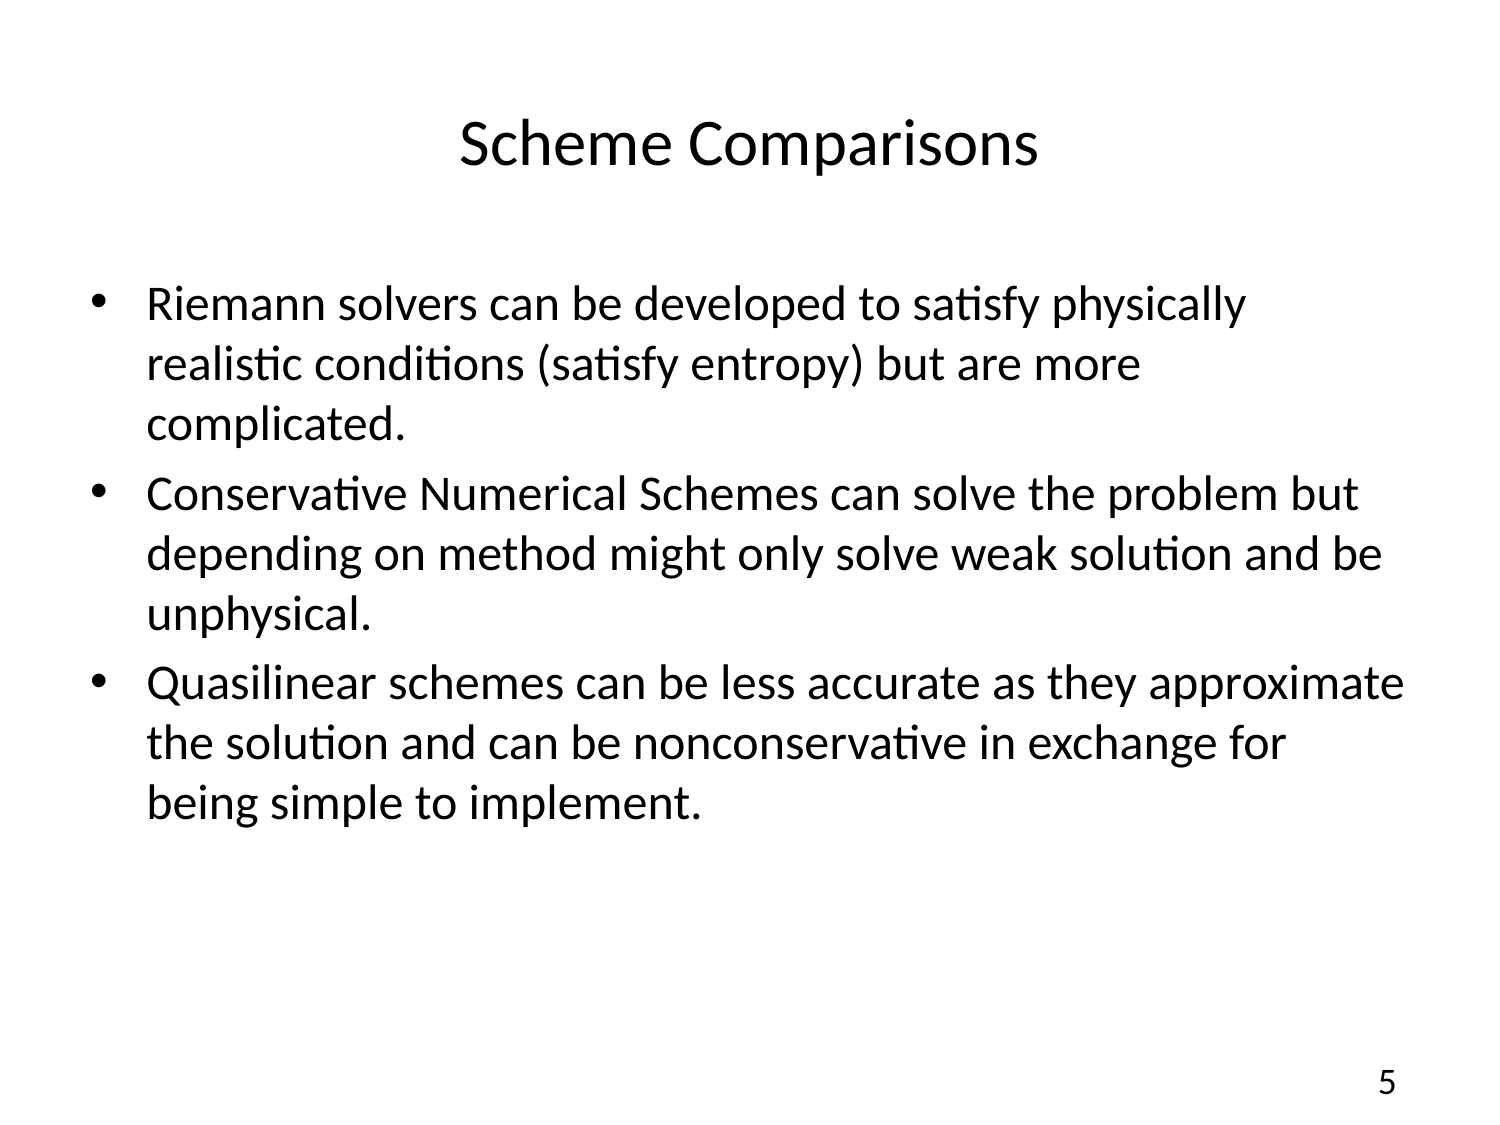

# Scheme Comparisons
Riemann solvers can be developed to satisfy physically realistic conditions (satisfy entropy) but are more complicated.
Conservative Numerical Schemes can solve the problem but depending on method might only solve weak solution and be unphysical.
Quasilinear schemes can be less accurate as they approximate the solution and can be nonconservative in exchange for being simple to implement.
5